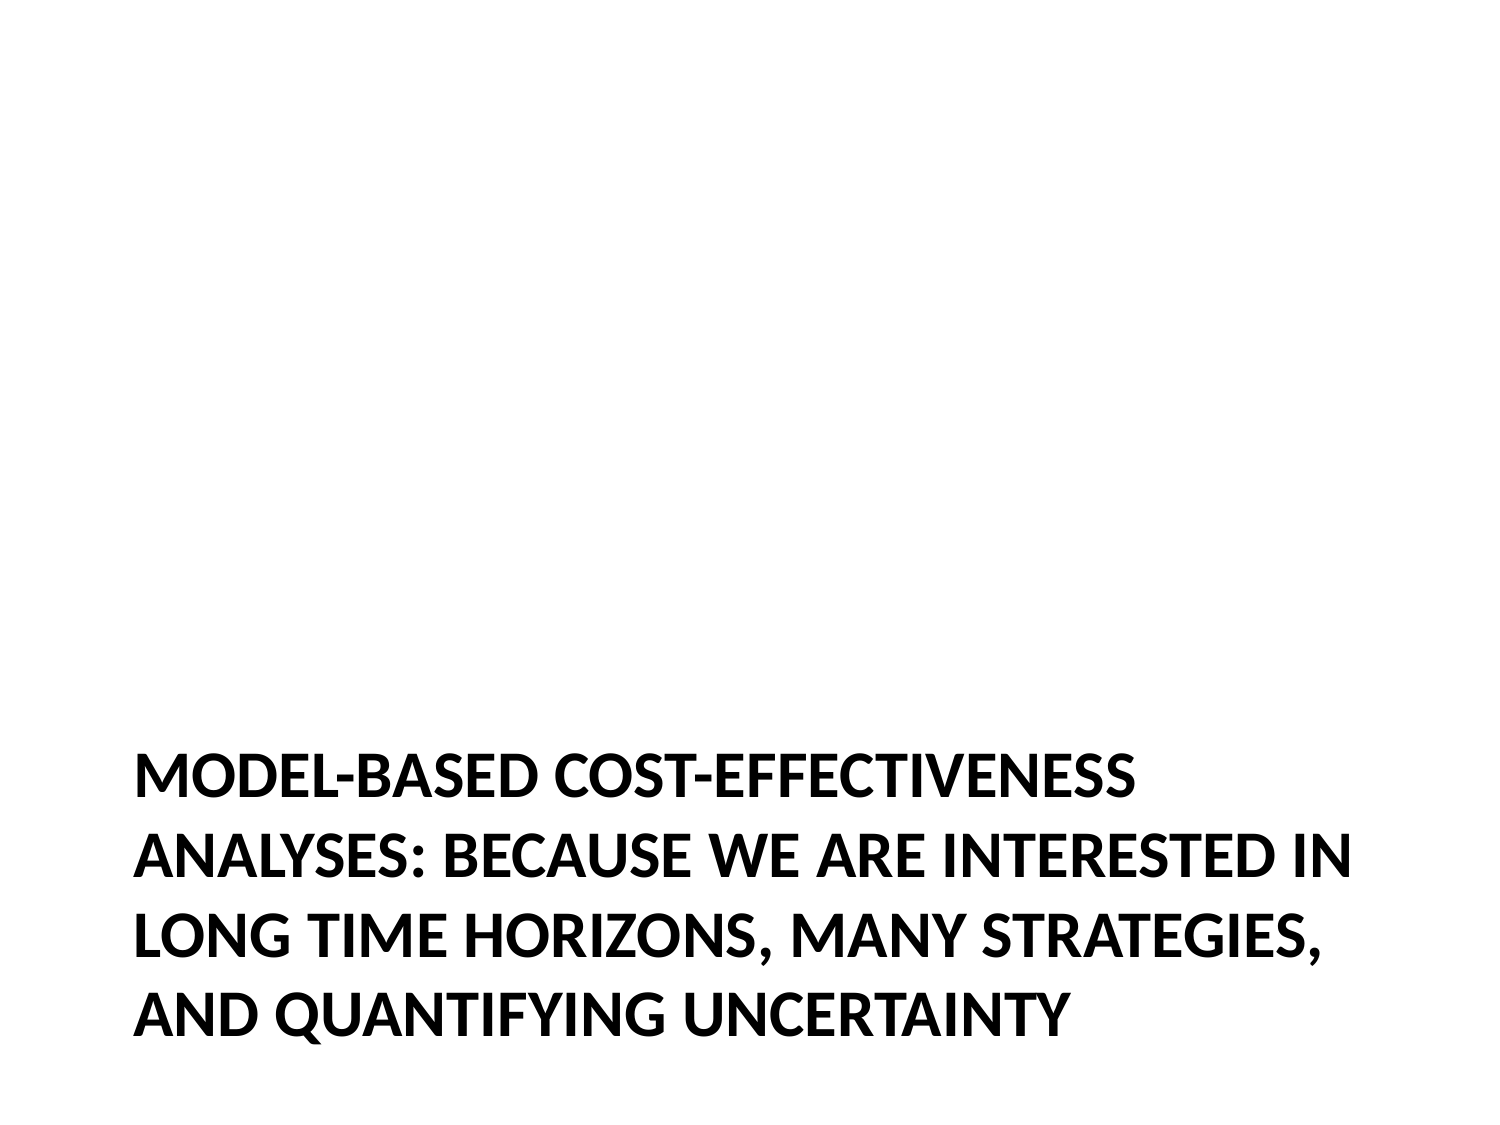

# Model-based cost-effectiveness analyses: Because we are interested in long time horizons, many strategies, and quantifying uncertainty